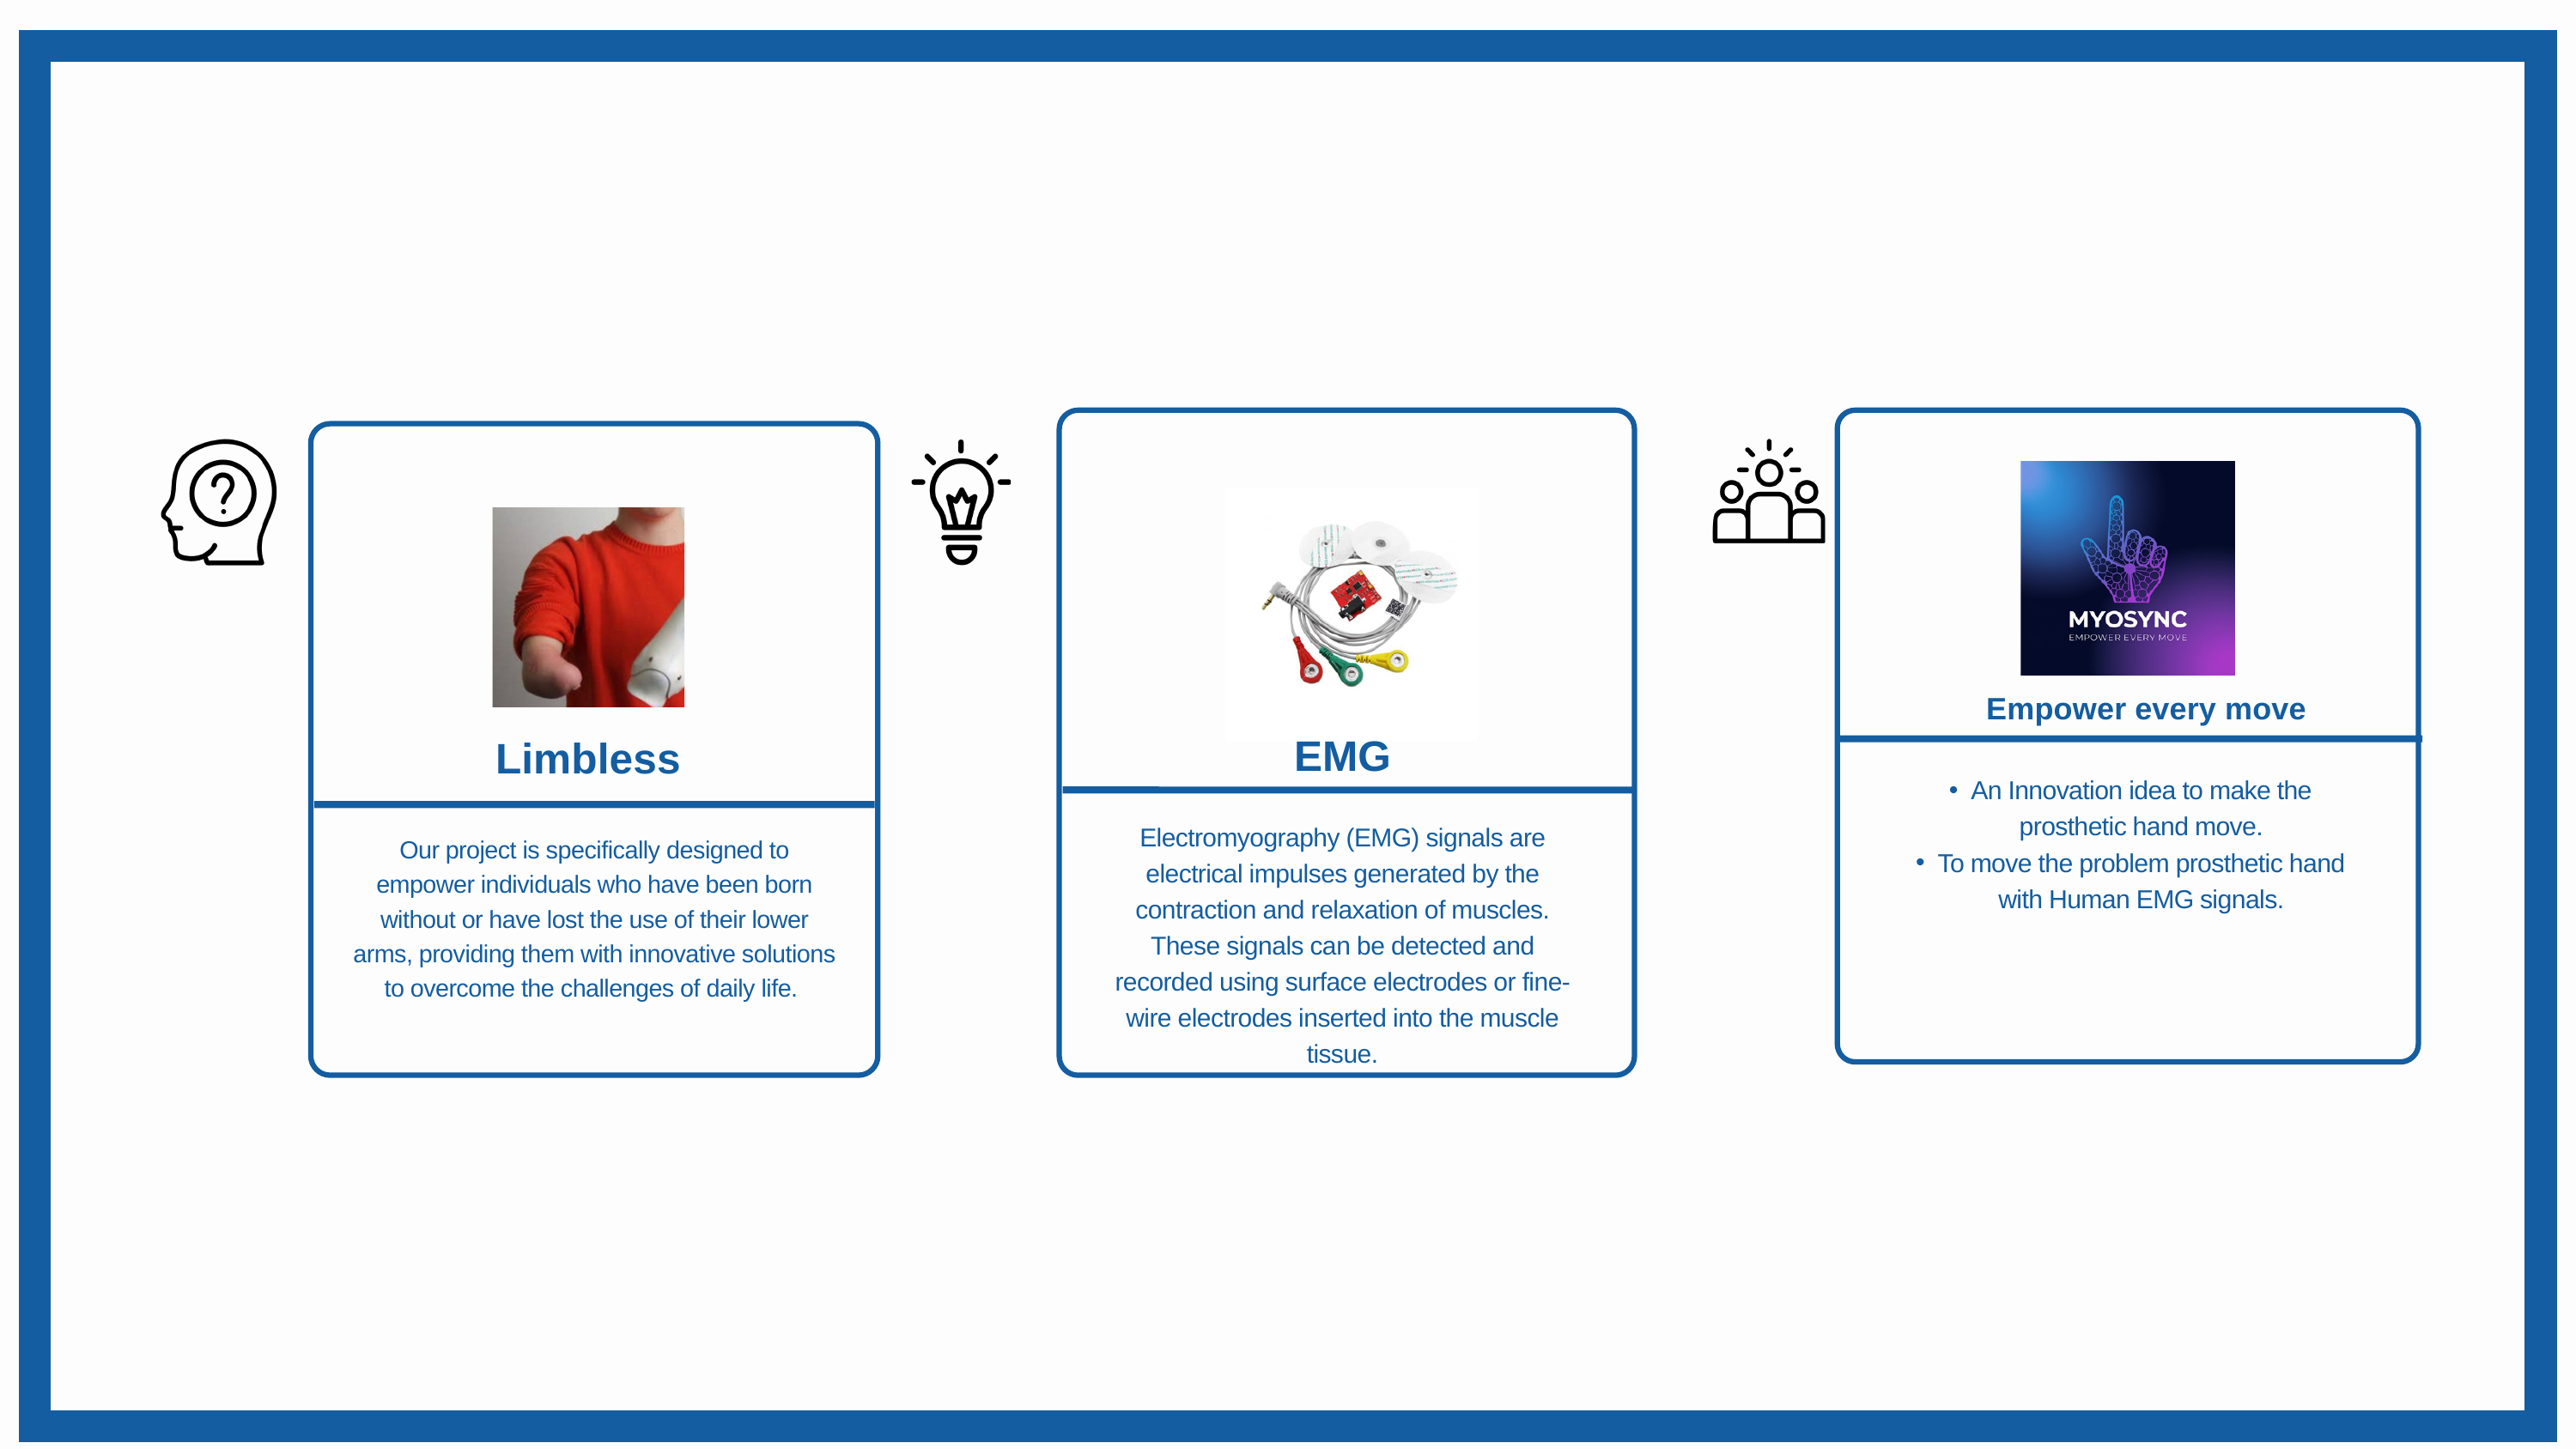

EMG

Electromyography (EMG) signals are electrical impulses generated by the contraction and relaxation of muscles. These signals can be detected and recorded using surface electrodes or fine-wire electrodes inserted into the muscle tissue.

Empower every move

An Innovation idea to make the prosthetic hand move.
To move the problem prosthetic hand with Human EMG signals.

Limbless

Our project is specifically designed to empower individuals who have been born without or have lost the use of their lower arms, providing them with innovative solutions to overcome the challenges of daily life.